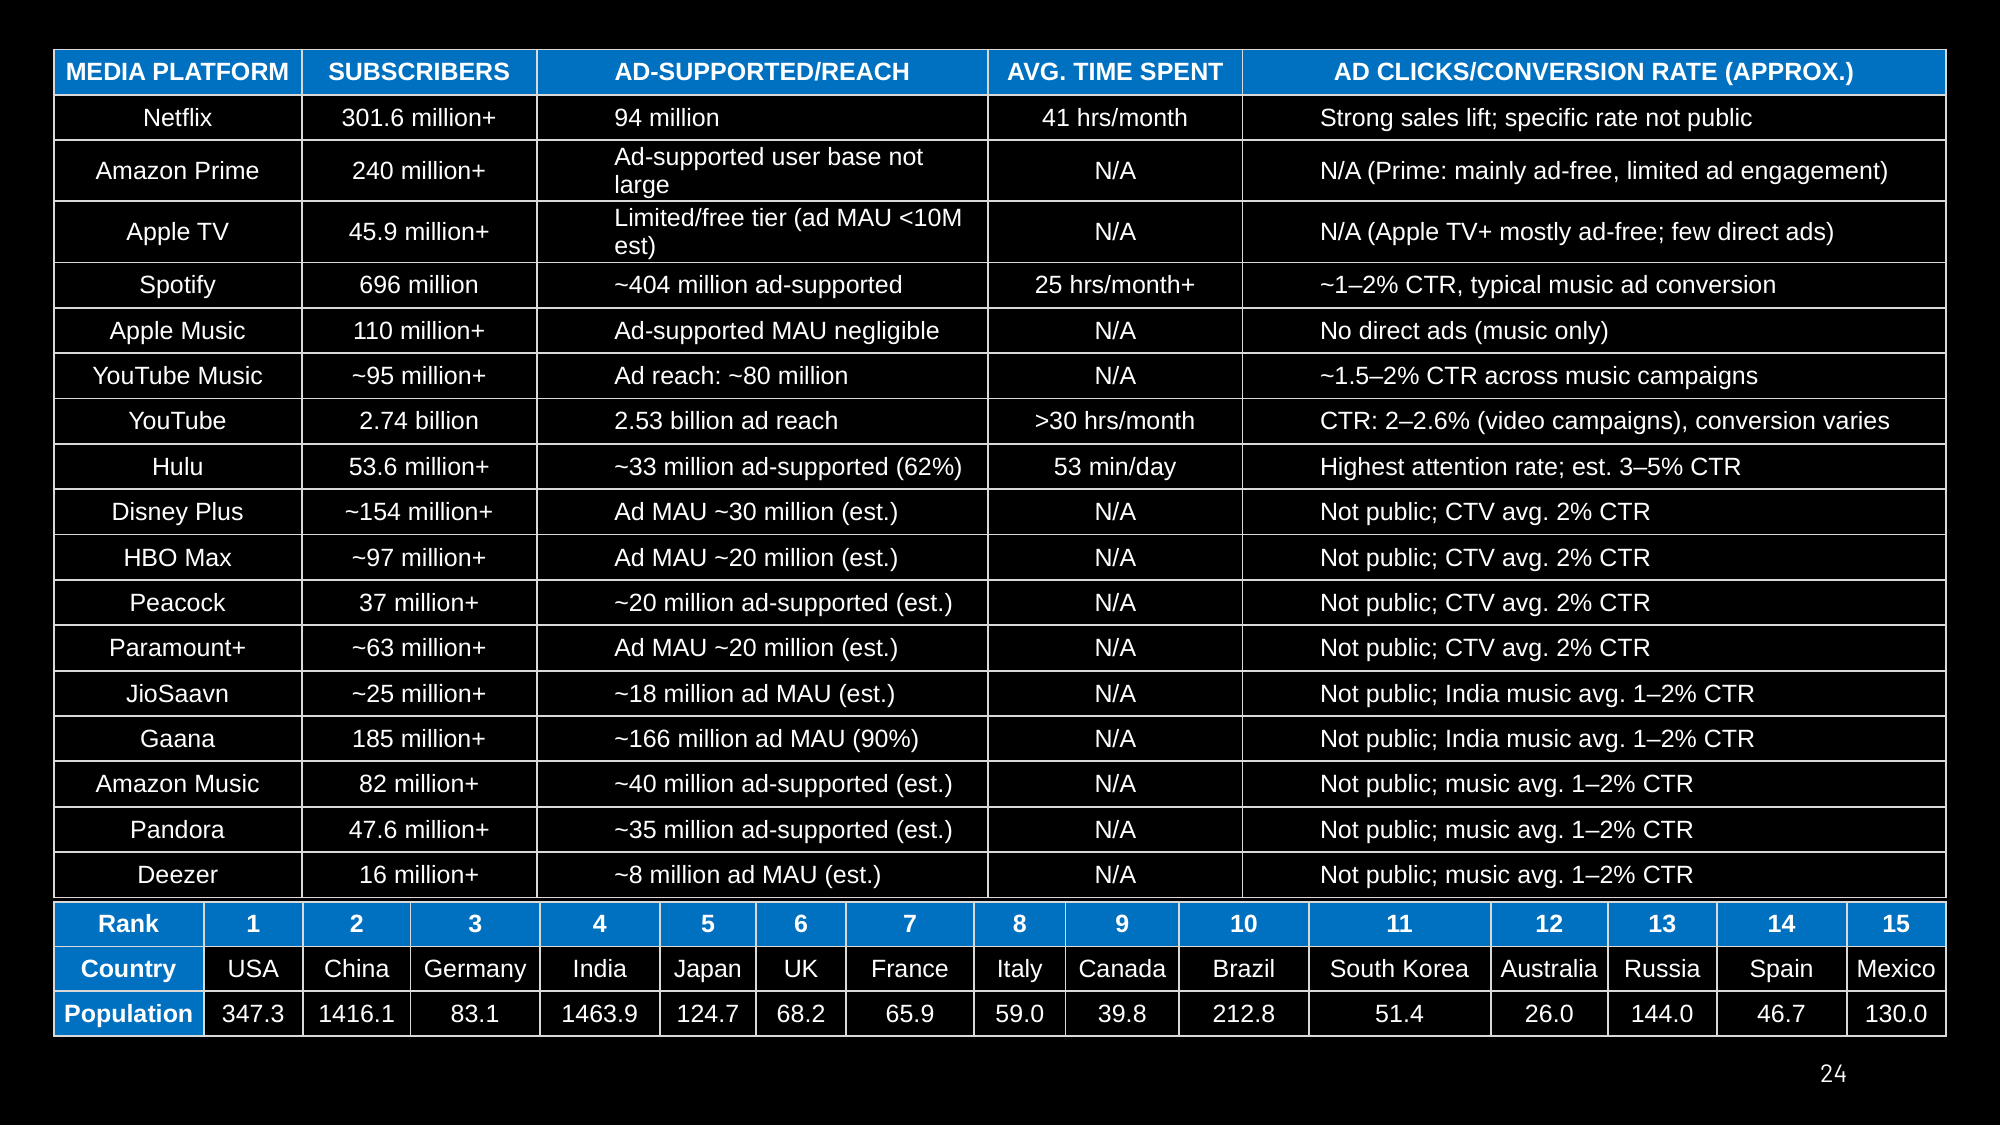

| MEDIA PLATFORM | SUBSCRIBERS | AD-SUPPORTED/REACH | AVG. TIME SPENT | AD CLICKS/CONVERSION RATE (APPROX.) |
| --- | --- | --- | --- | --- |
| Netflix | 301.6 million+ | 94 million | 41 hrs/month | Strong sales lift; specific rate not public |
| Amazon Prime | 240 million+ | Ad-supported user base not large | N/A | N/A (Prime: mainly ad-free, limited ad engagement) |
| Apple TV | 45.9 million+ | Limited/free tier (ad MAU <10M est) | N/A | N/A (Apple TV+ mostly ad-free; few direct ads) |
| Spotify | 696 million | ~404 million ad-supported | 25 hrs/month+ | ~1–2% CTR, typical music ad conversion |
| Apple Music | 110 million+ | Ad-supported MAU negligible | N/A | No direct ads (music only) |
| YouTube Music | ~95 million+ | Ad reach: ~80 million | N/A | ~1.5–2% CTR across music campaigns |
| YouTube | 2.74 billion | 2.53 billion ad reach | >30 hrs/month | CTR: 2–2.6% (video campaigns), conversion varies |
| Hulu | 53.6 million+ | ~33 million ad-supported (62%) | 53 min/day | Highest attention rate; est. 3–5% CTR |
| Disney Plus | ~154 million+ | Ad MAU ~30 million (est.) | N/A | Not public; CTV avg. 2% CTR |
| HBO Max | ~97 million+ | Ad MAU ~20 million (est.) | N/A | Not public; CTV avg. 2% CTR |
| Peacock | 37 million+ | ~20 million ad-supported (est.) | N/A | Not public; CTV avg. 2% CTR |
| Paramount+ | ~63 million+ | Ad MAU ~20 million (est.) | N/A | Not public; CTV avg. 2% CTR |
| JioSaavn | ~25 million+ | ~18 million ad MAU (est.) | N/A | Not public; India music avg. 1–2% CTR |
| Gaana | 185 million+ | ~166 million ad MAU (90%) | N/A | Not public; India music avg. 1–2% CTR |
| Amazon Music | 82 million+ | ~40 million ad-supported (est.) | N/A | Not public; music avg. 1–2% CTR |
| Pandora | 47.6 million+ | ~35 million ad-supported (est.) | N/A | Not public; music avg. 1–2% CTR |
| Deezer | 16 million+ | ~8 million ad MAU (est.) | N/A | Not public; music avg. 1–2% CTR |
| Rank | 1 | 2 | 3 | 4 | 5 | 6 | 7 | 8 | 9 | 10 | 11 | 12 | 13 | 14 | 15 |
| --- | --- | --- | --- | --- | --- | --- | --- | --- | --- | --- | --- | --- | --- | --- | --- |
| Country | USA | China | Germany | India | Japan | UK | France | Italy | Canada | Brazil | South Korea | Australia | Russia | Spain | Mexico |
| Population | 347.3 | 1416.1 | 83.1 | 1463.9 | 124.7 | 68.2 | 65.9 | 59.0 | 39.8 | 212.8 | 51.4 | 26.0 | 144.0 | 46.7 | 130.0 |
24